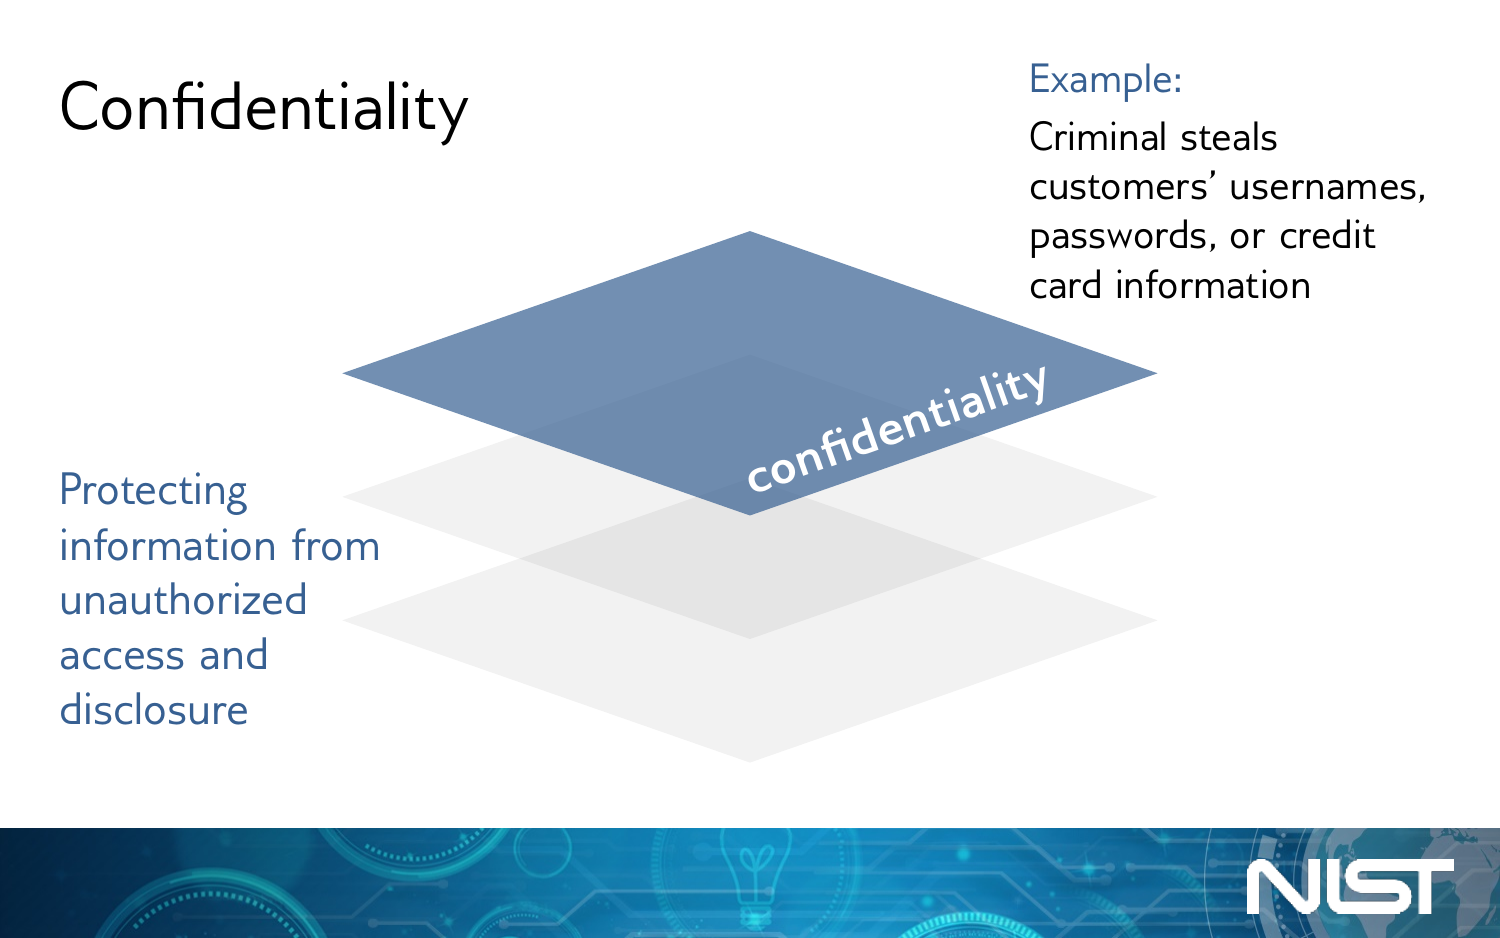

# Confidentiality
Example:
Criminal steals customers’ usernames, passwords, or credit card information

confidentiality

Protecting information from unauthorized access and disclosure